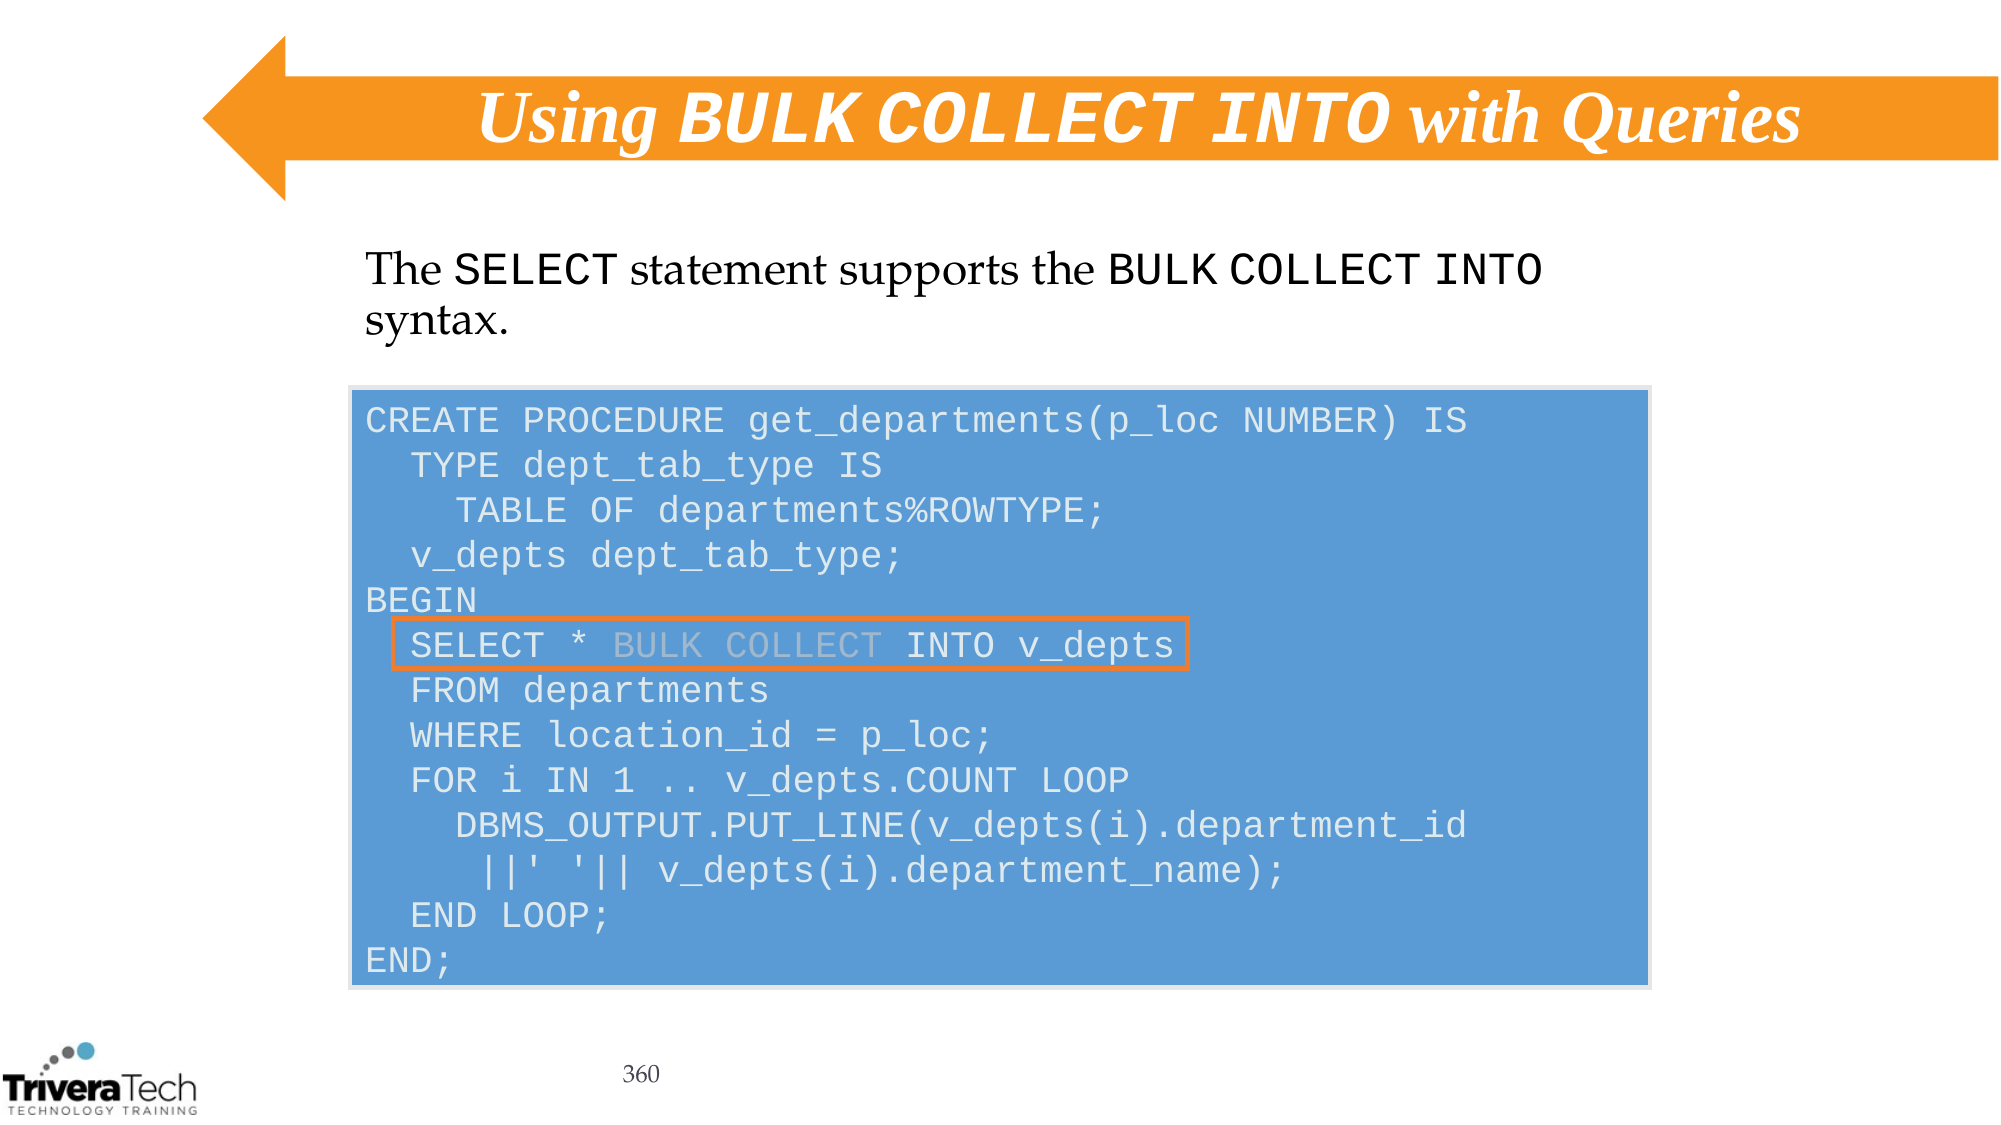

# Using BULK COLLECT INTO with Queries
The SELECT statement supports the BULK COLLECT INTO syntax.
CREATE PROCEDURE get_departments(p_loc NUMBER) IS
  TYPE dept_tab_type IS
    TABLE OF departments%ROWTYPE;
  v_depts dept_tab_type;
BEGIN
  SELECT * BULK COLLECT INTO v_depts
  FROM departments
  WHERE location_id = p_loc;
  FOR i IN 1 .. v_depts.COUNT LOOP
    DBMS_OUTPUT.PUT_LINE(v_depts(i).department_id
     ||' '|| v_depts(i).department_name);
  END LOOP;
END;

360